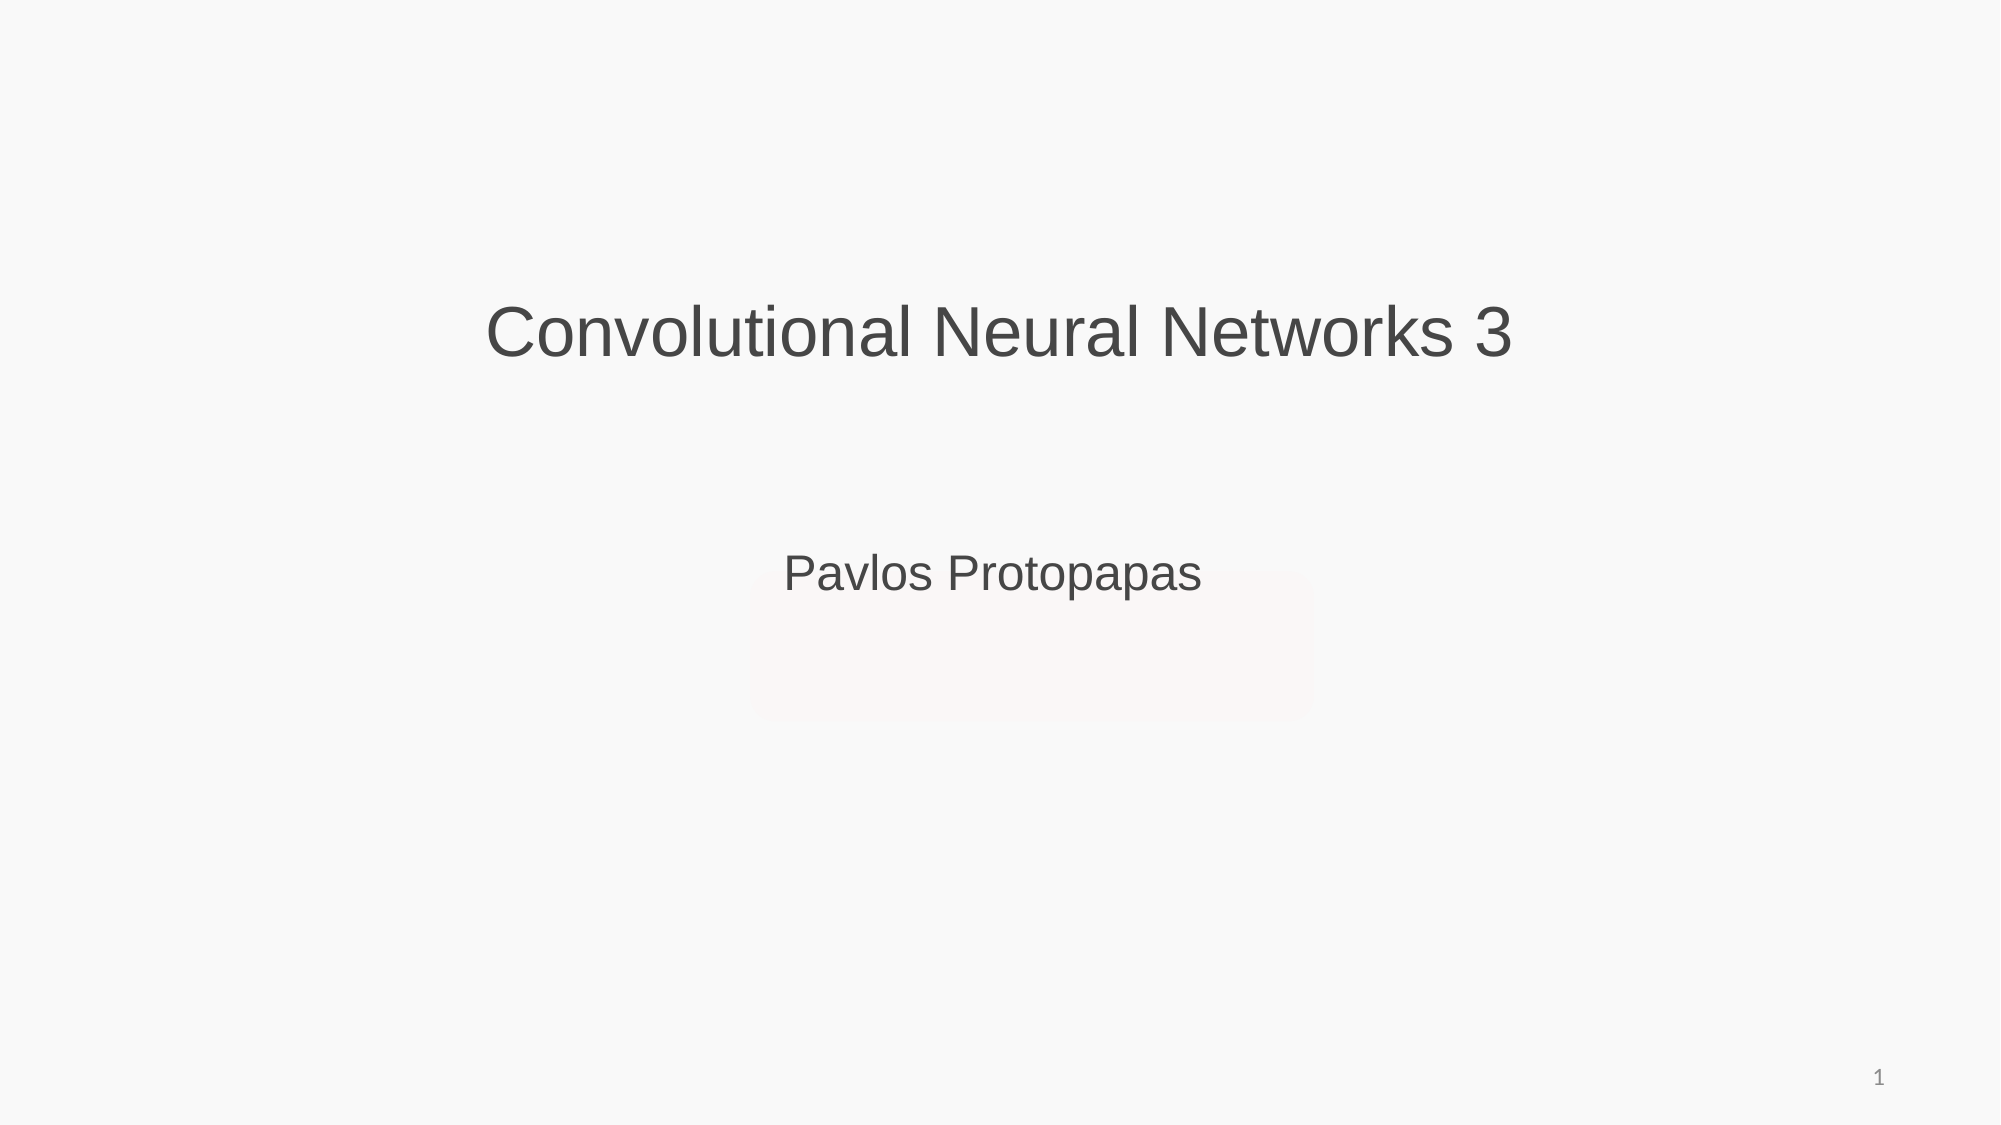

# Convolutional Neural Networks 3 Pavlos Protopapas

1